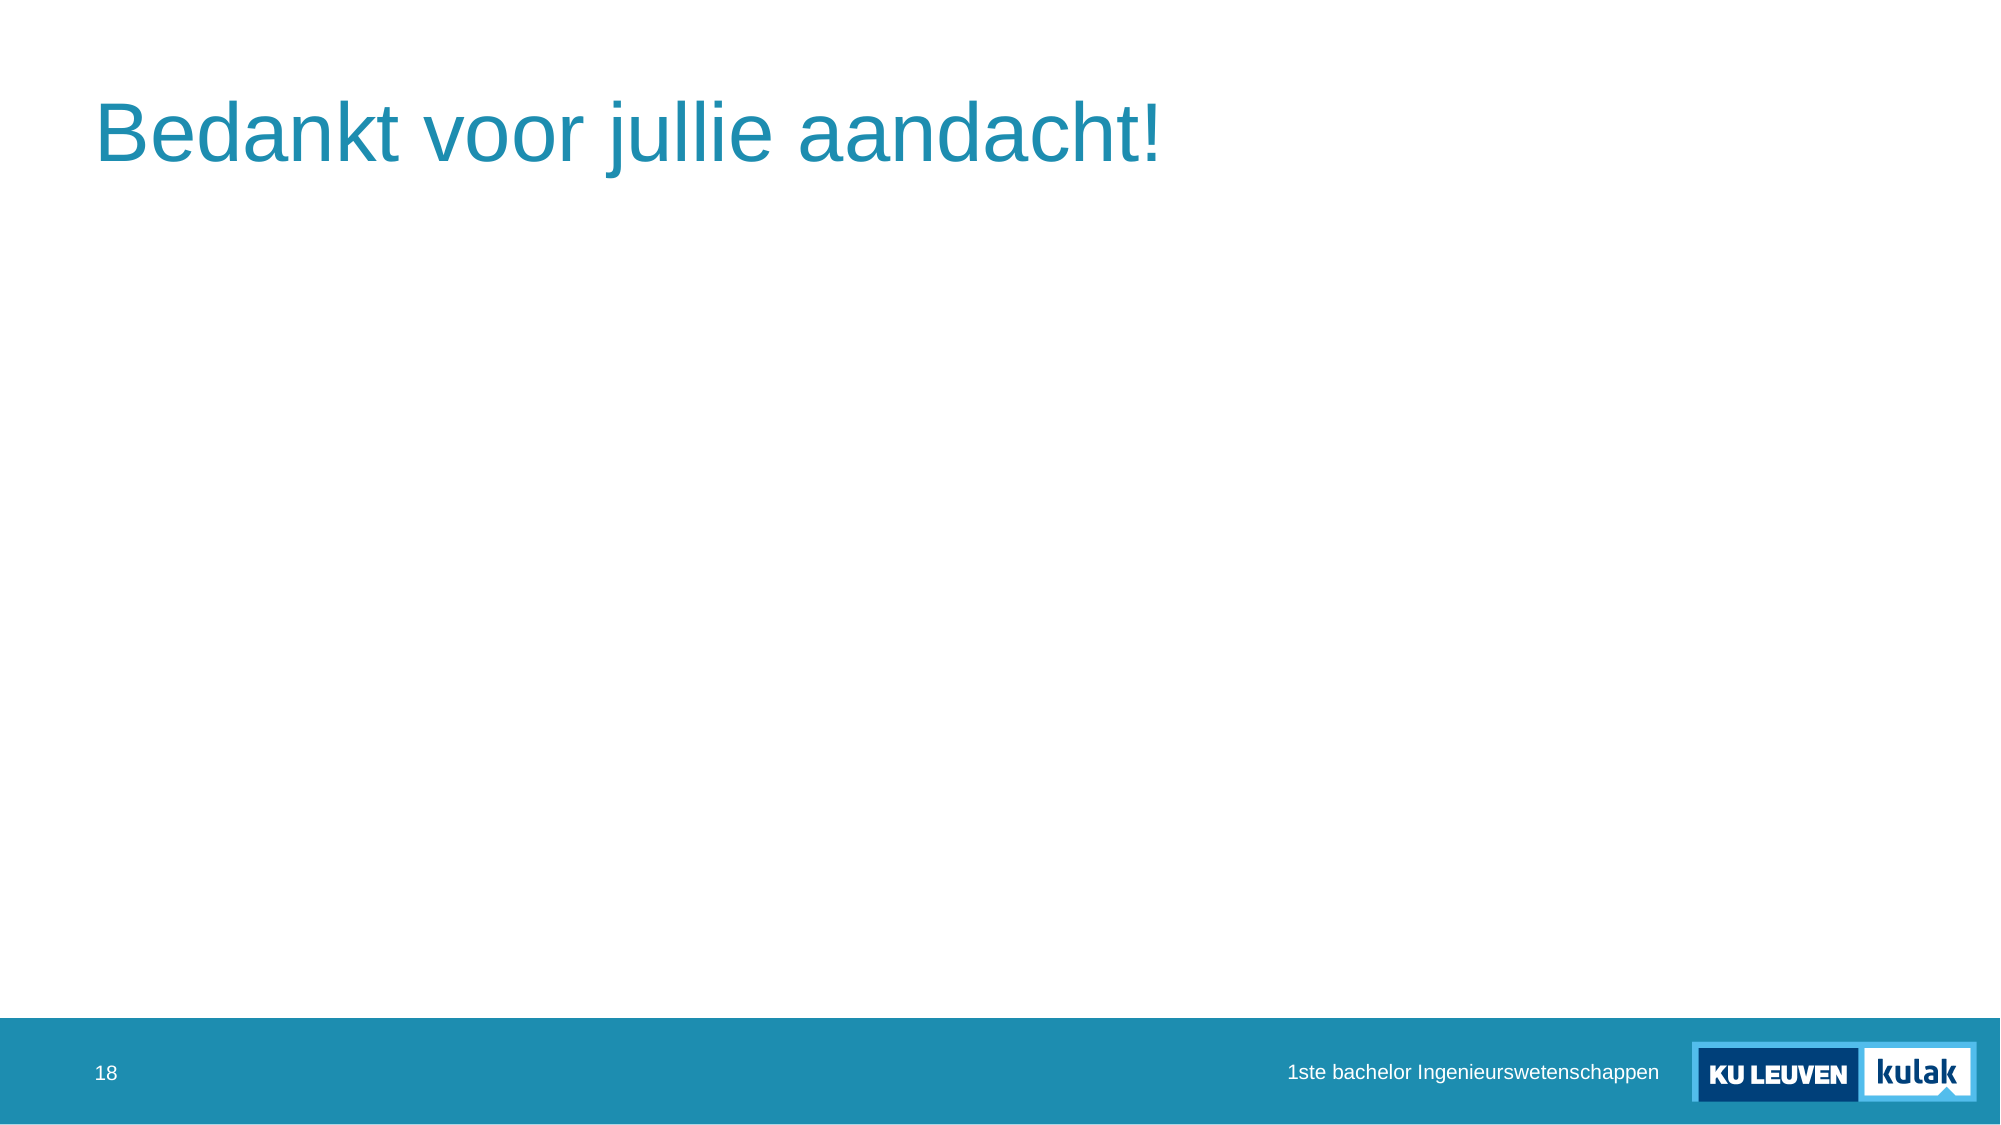

# Bedankt voor jullie aandacht!

1ste bachelor Ingenieurswetenschappen
18